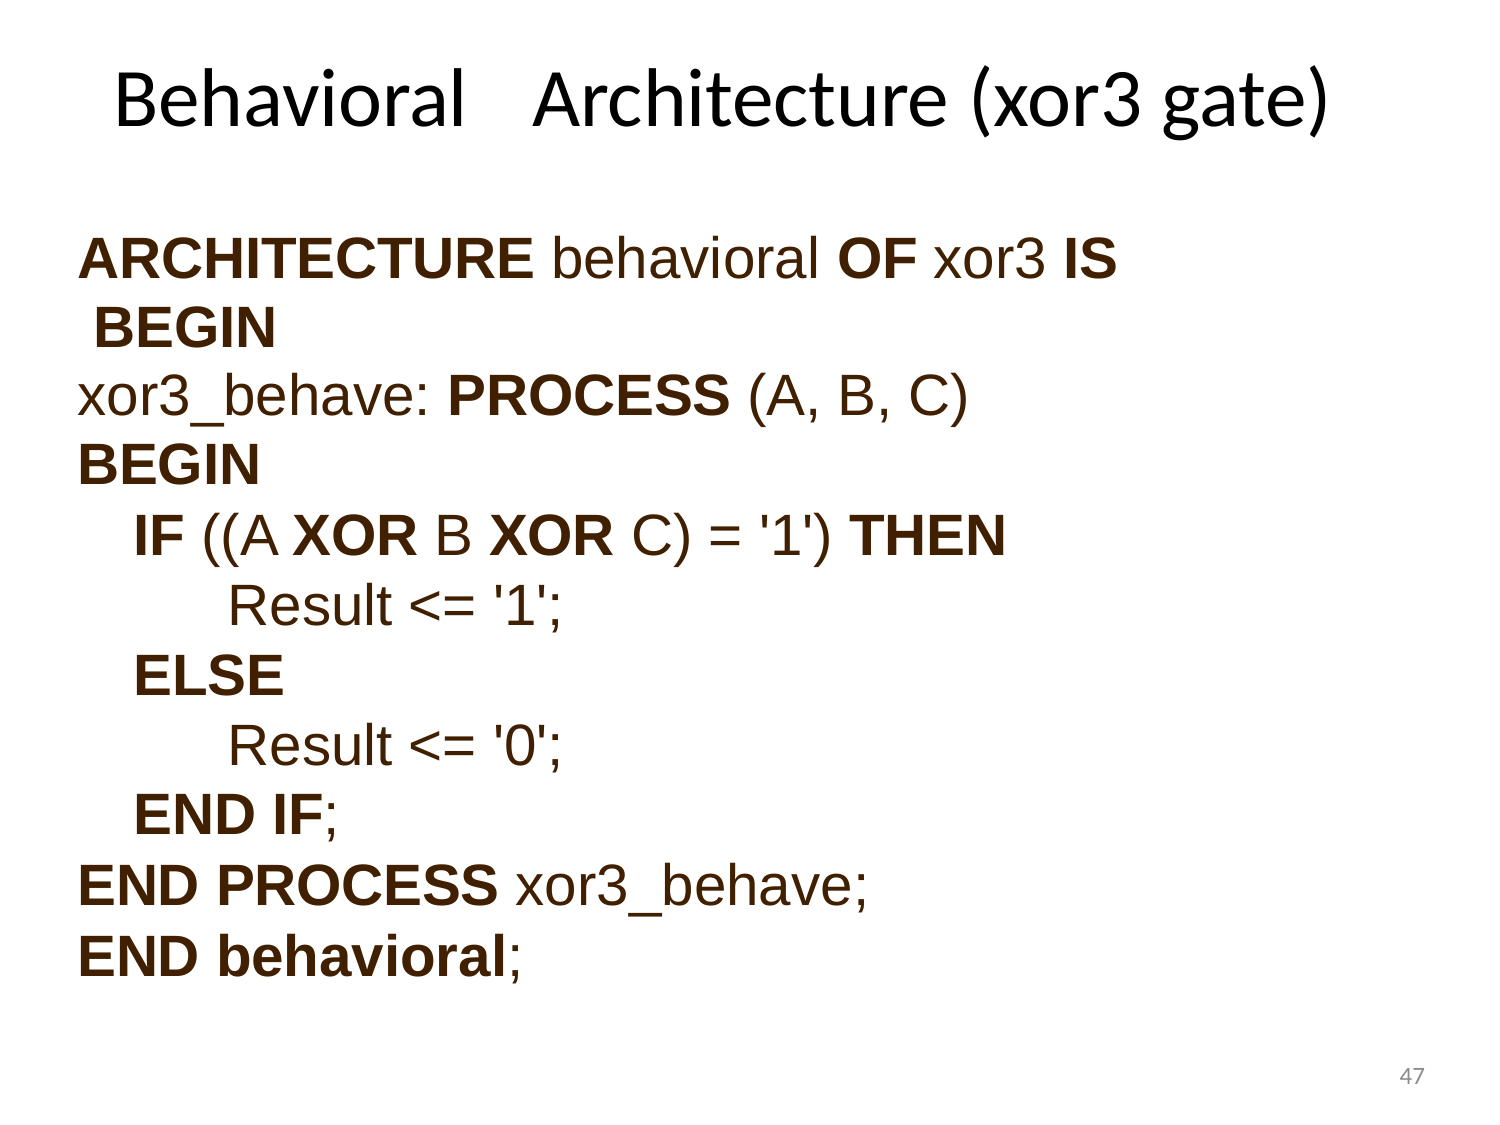

47
# Behavioral	Architecture (xor3 gate)
ARCHITECTURE behavioral OF xor3 IS  BEGIN
xor3_behave: PROCESS (A, B, C)
BEGIN
IF ((A XOR B XOR C) = '1') THEN
Result <= '1';
ELSE
Result <= '0';
END IF;
END PROCESS xor3_behave;
END behavioral;